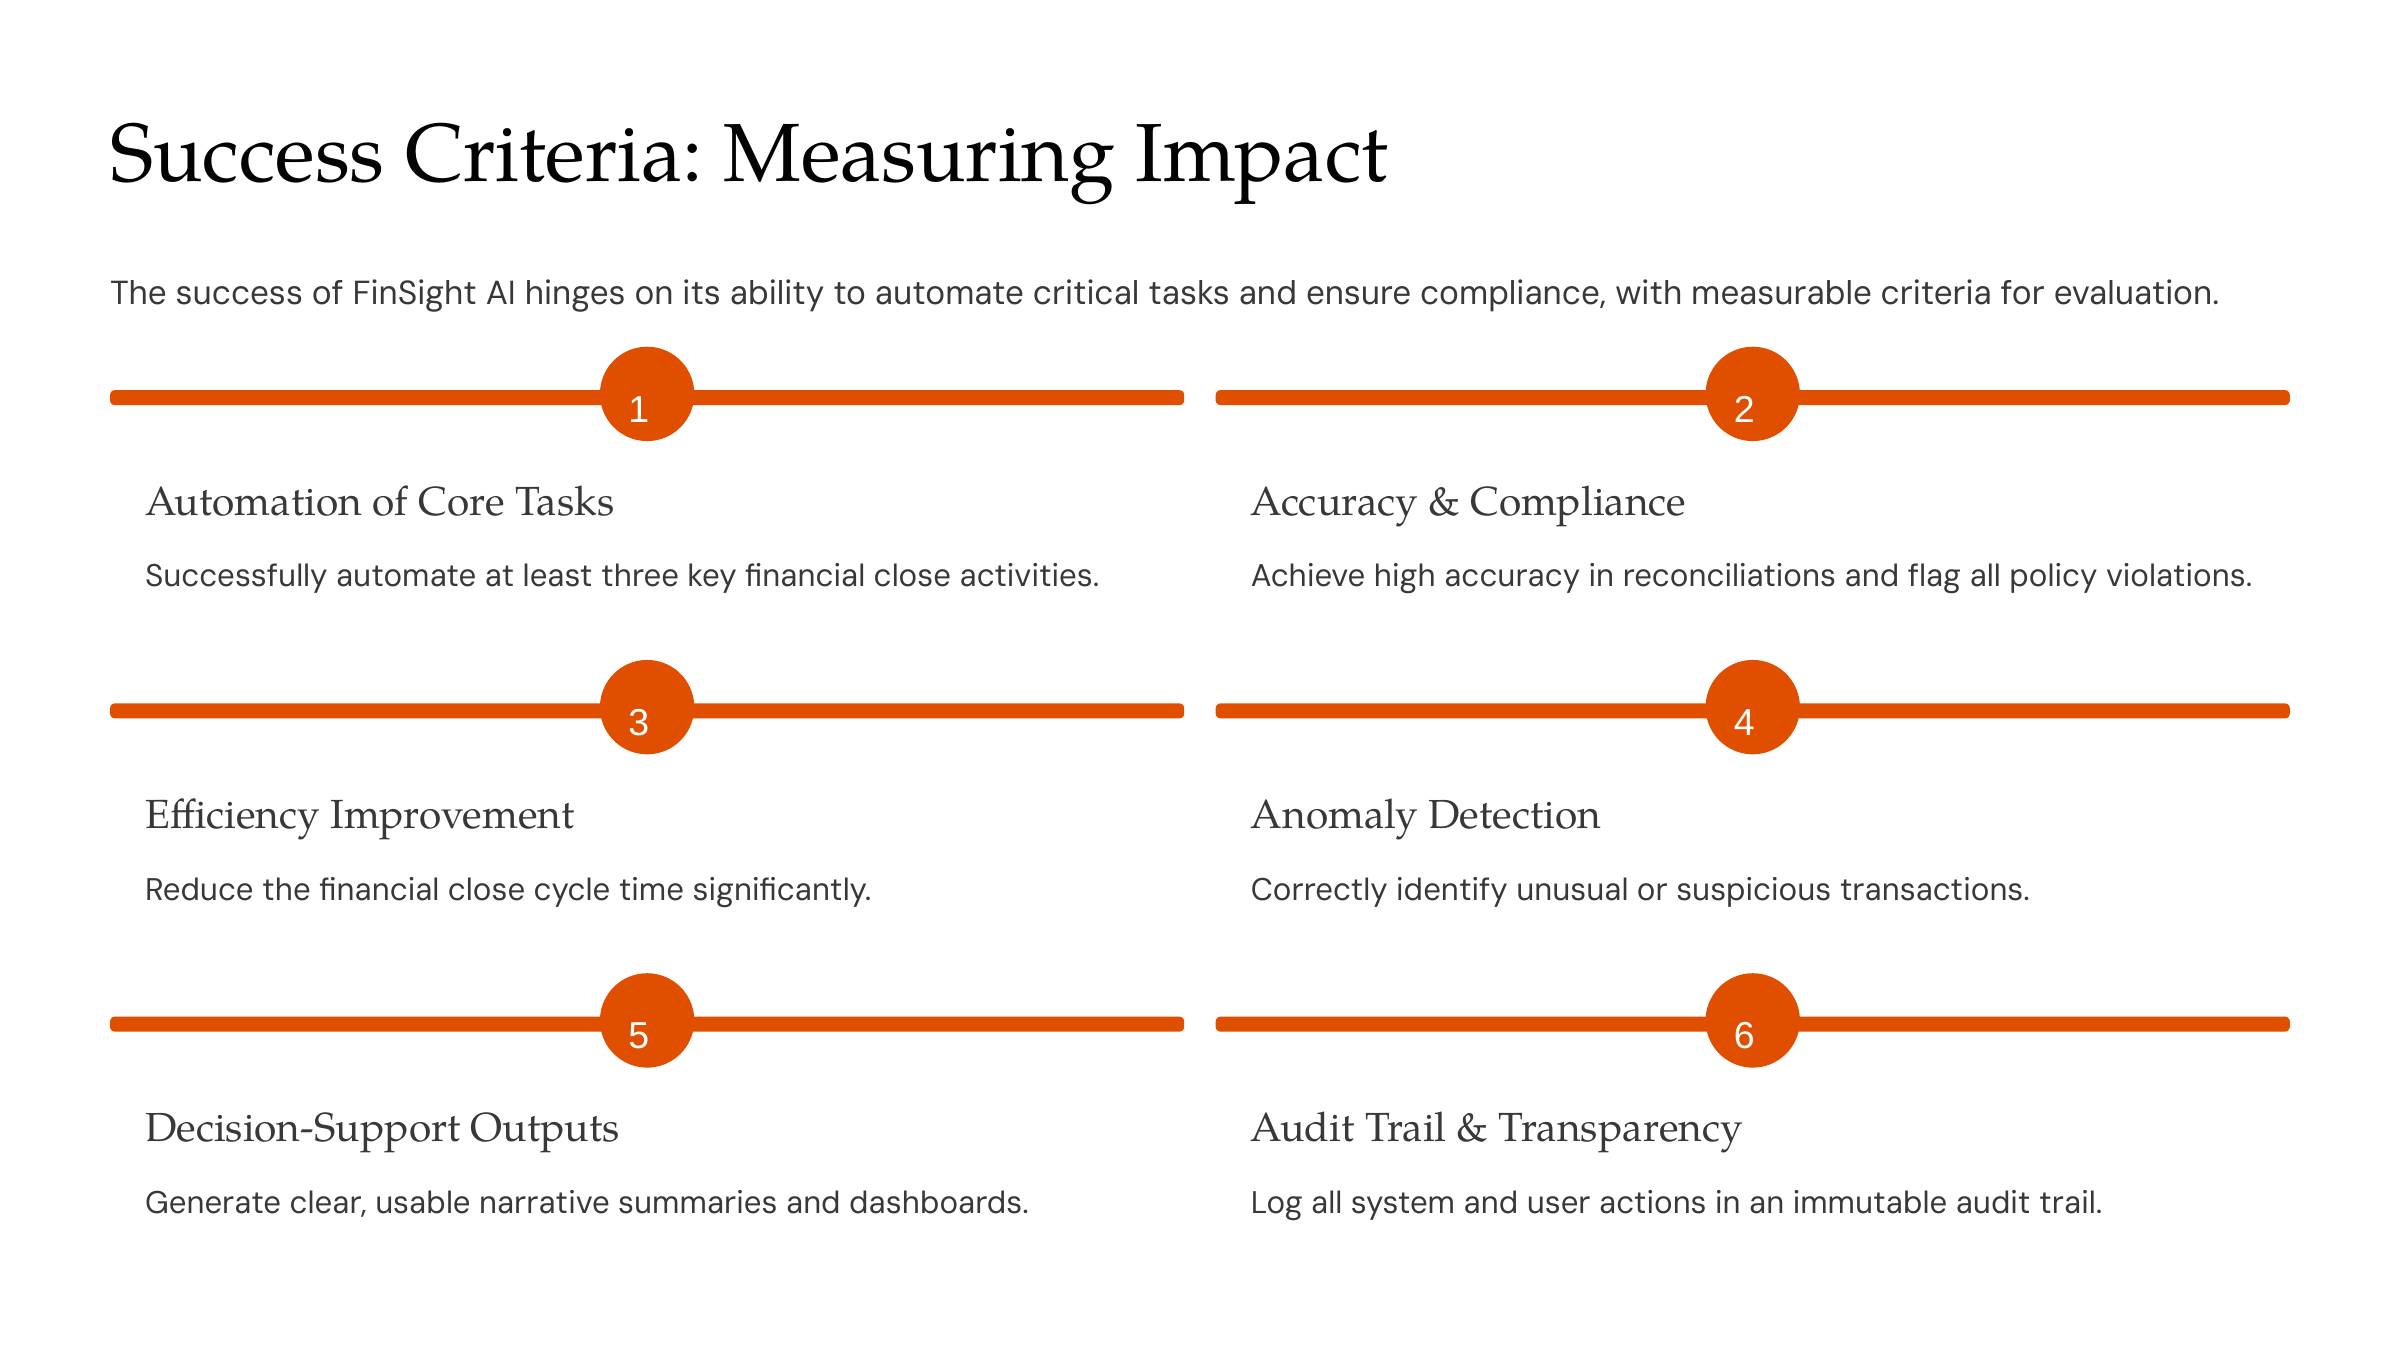

Success Criteria: Measuring Impact
The success of FinSight AI hinges on its ability to automate critical tasks and ensure compliance, with measurable criteria for evaluation.

1
2

Automation of Core Tasks
Accuracy & Compliance
Successfully automate at least three key financial close activities.
Achieve high accuracy in reconciliations and flag all policy violations.

3
4

Efficiency Improvement
Anomaly Detection
Reduce the financial close cycle time significantly.
Correctly identify unusual or suspicious transactions.

5
6

Decision-Support Outputs
Audit Trail & Transparency
Generate clear, usable narrative summaries and dashboards.
Log all system and user actions in an immutable audit trail.